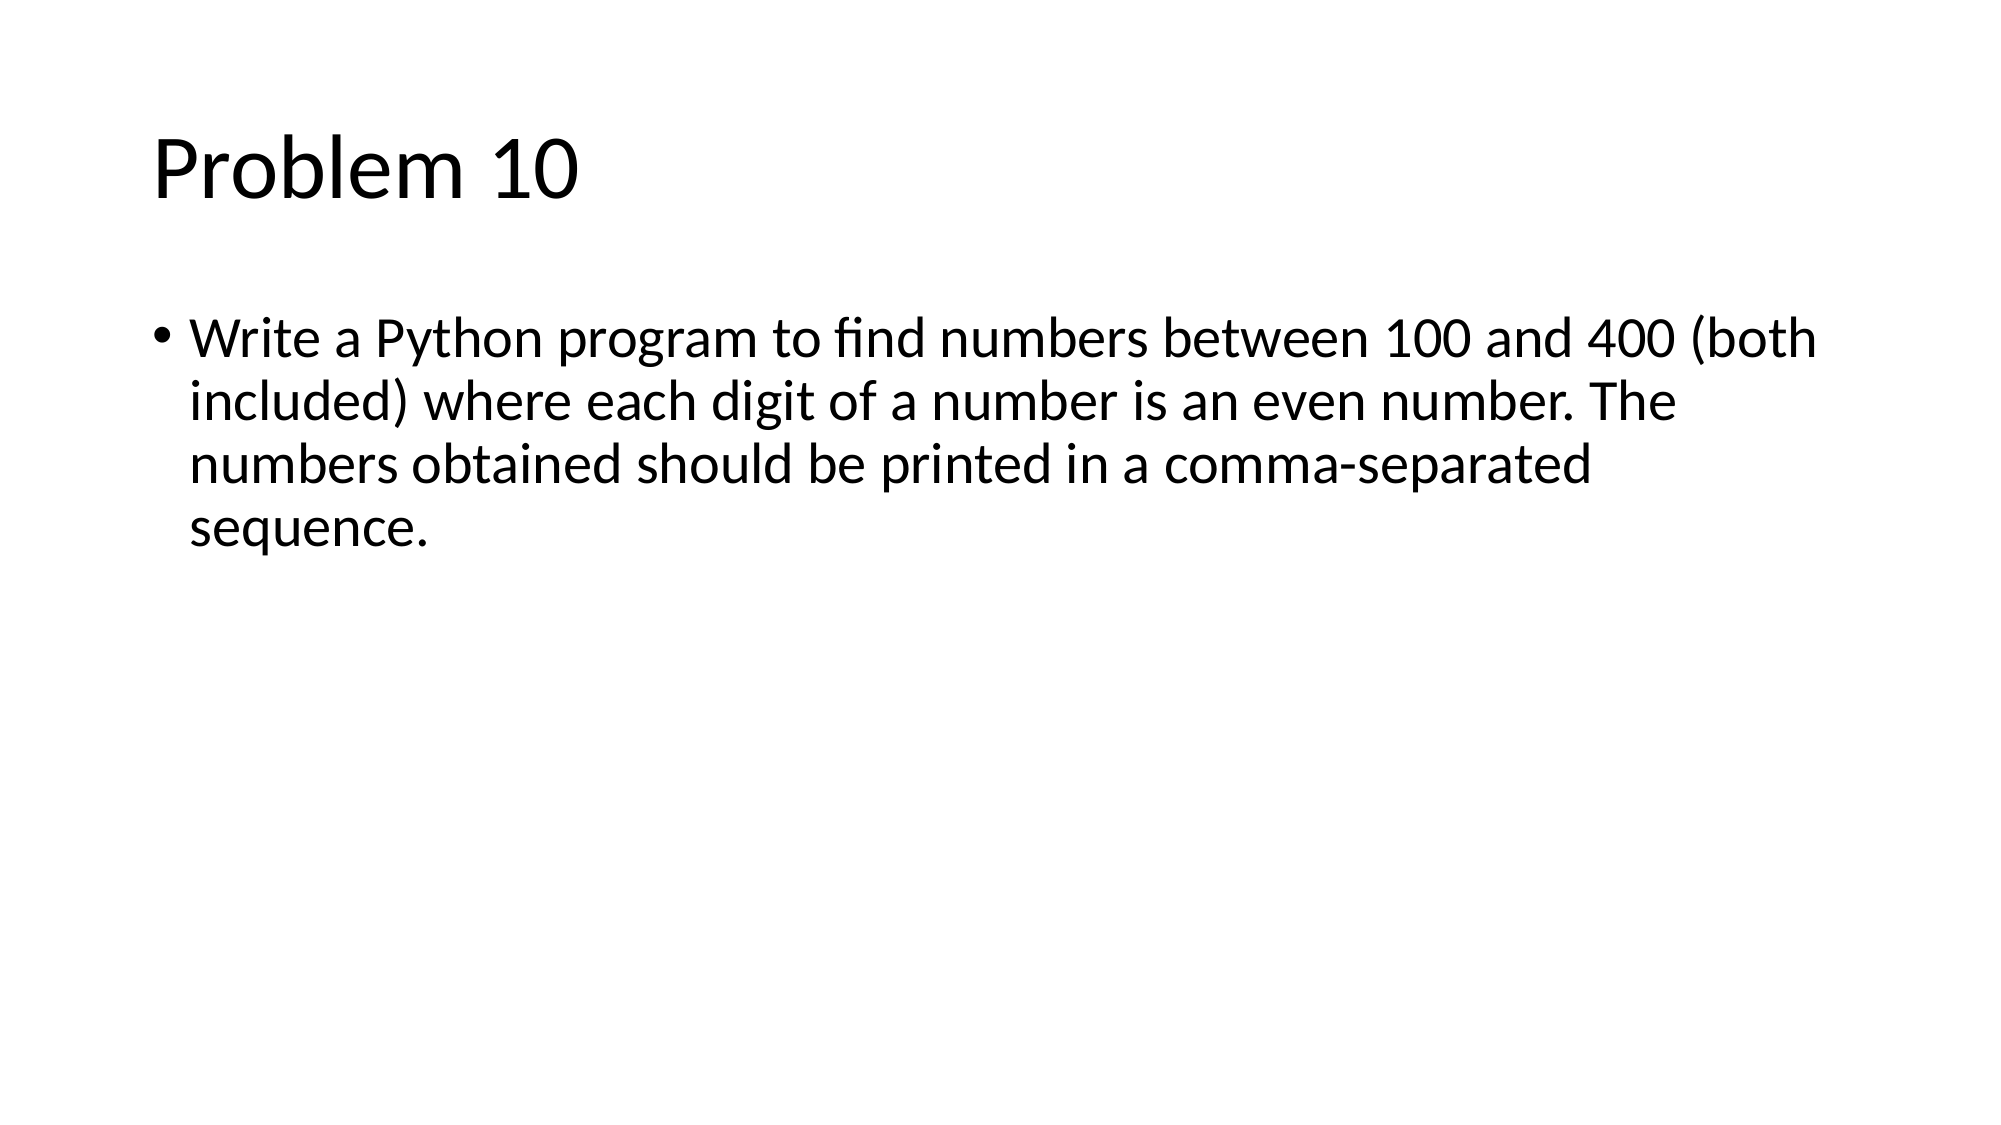

# Problem 10
Write a Python program to find numbers between 100 and 400 (both included) where each digit of a number is an even number. The numbers obtained should be printed in a comma-separated sequence.